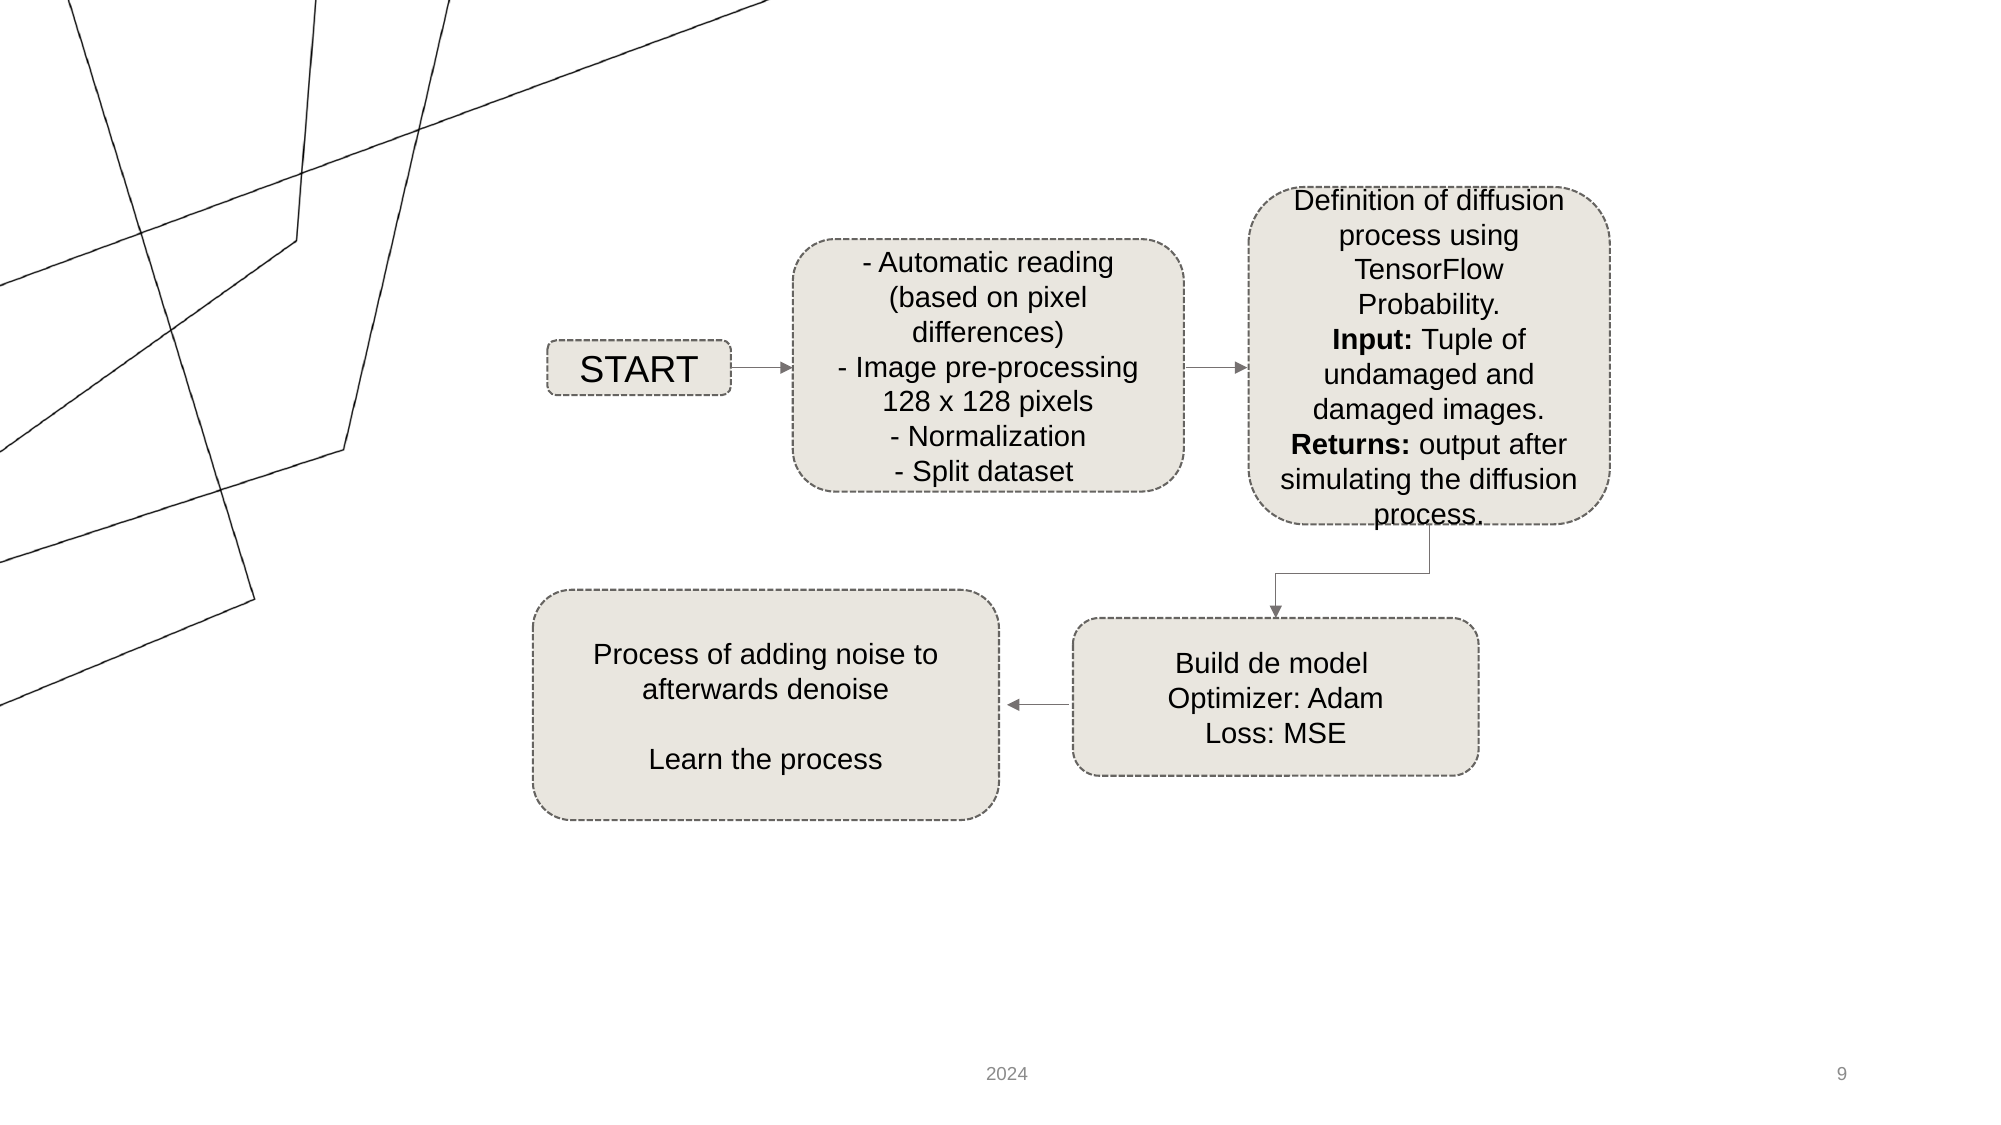

Definition of diffusion process using TensorFlow Probability.
Input: Tuple of undamaged and damaged images.
Returns: output after simulating the diffusion process.
- Automatic reading (based on pixel differences)
- Image pre-processing
128 x 128 pixels
- Normalization
- Split dataset
START
Process of adding noise to afterwards denoise

Learn the process
Build de model
Optimizer: Adam
Loss: MSE
2024
9